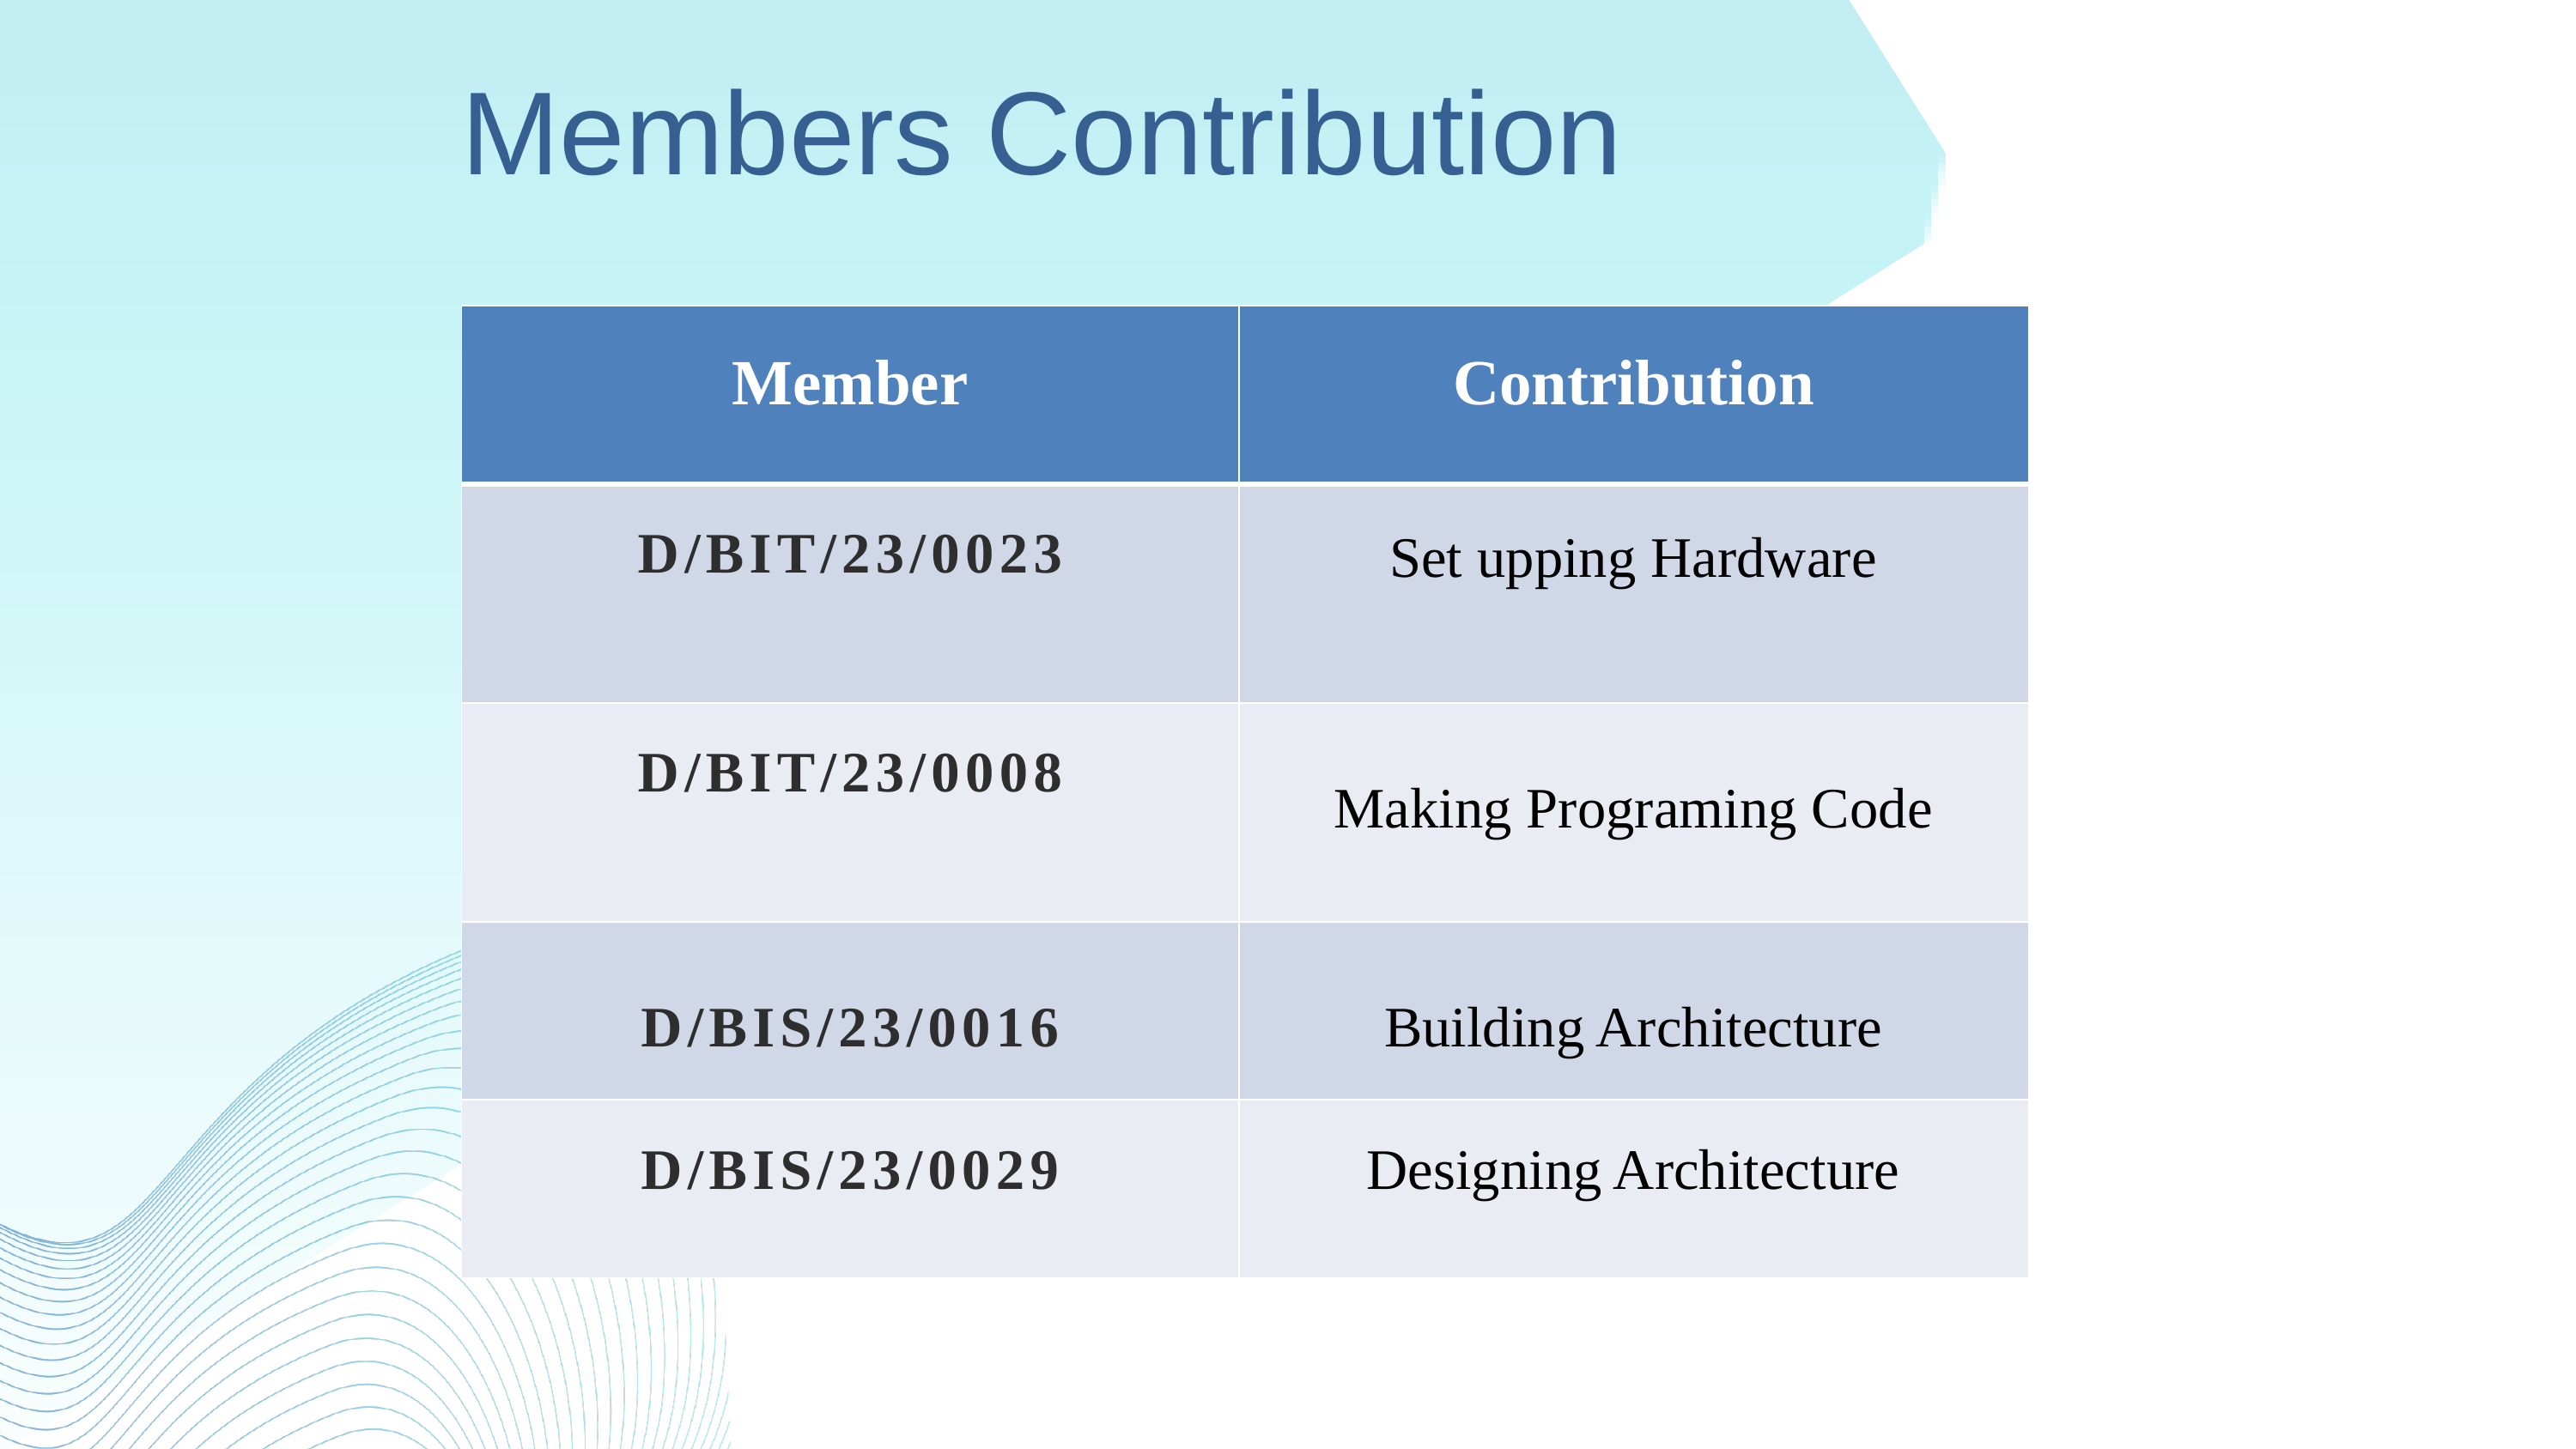

Members Contribution
| Member | Contribution |
| --- | --- |
| D/BIT/23/0023 | Set upping Hardware |
| D/BIT/23/0008 | Making Programing Code |
| D/BIS/23/0016 | Building Architecture |
| D/BIS/23/0029 | Designing Architecture |